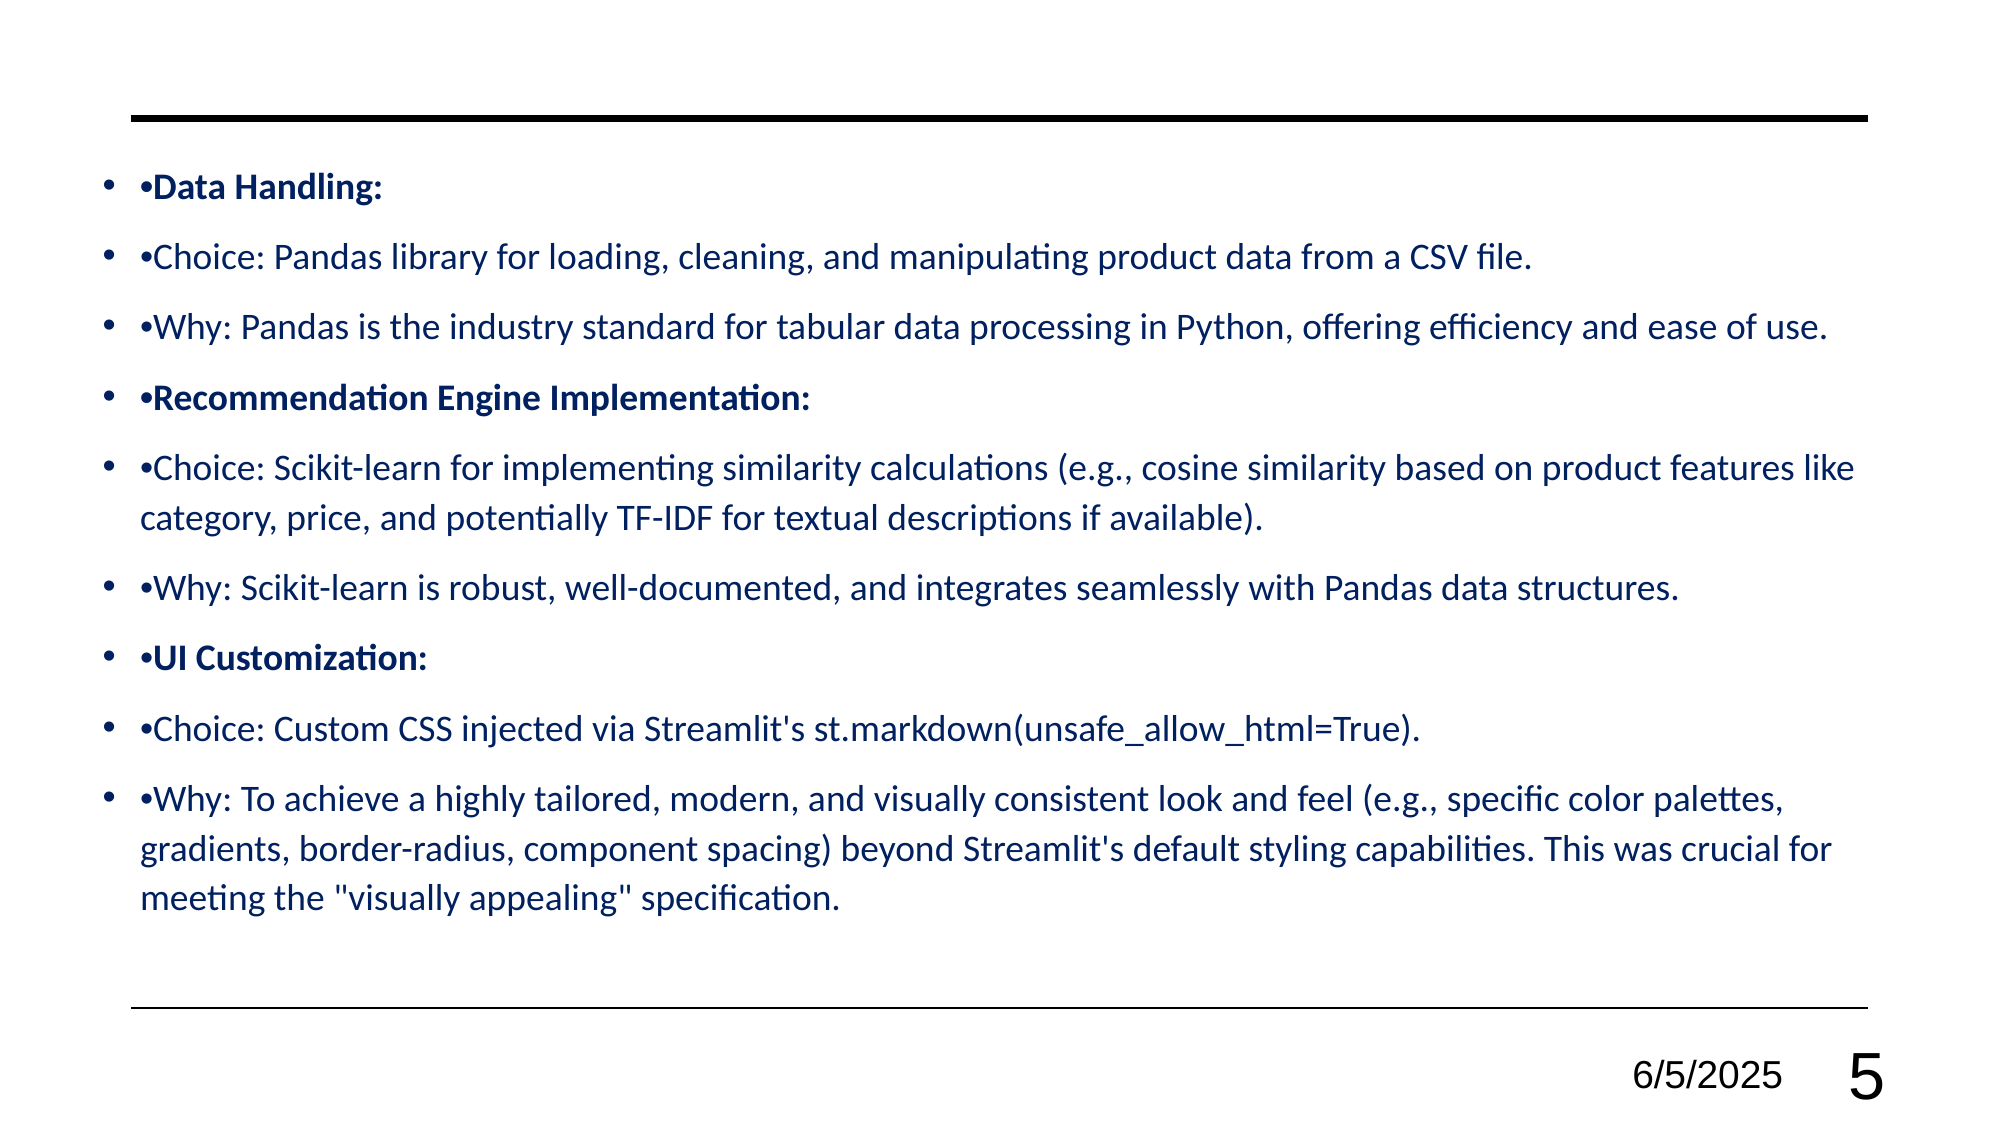

•Data Handling:
•Choice: Pandas library for loading, cleaning, and manipulating product data from a CSV file.
•Why: Pandas is the industry standard for tabular data processing in Python, offering efficiency and ease of use.
•Recommendation Engine Implementation:
•Choice: Scikit-learn for implementing similarity calculations (e.g., cosine similarity based on product features like category, price, and potentially TF-IDF for textual descriptions if available).
•Why: Scikit-learn is robust, well-documented, and integrates seamlessly with Pandas data structures.
•UI Customization:
•Choice: Custom CSS injected via Streamlit's st.markdown(unsafe_allow_html=True).
•Why: To achieve a highly tailored, modern, and visually consistent look and feel (e.g., specific color palettes, gradients, border-radius, component spacing) beyond Streamlit's default styling capabilities. This was crucial for meeting the "visually appealing" specification.

6/5/2025
5